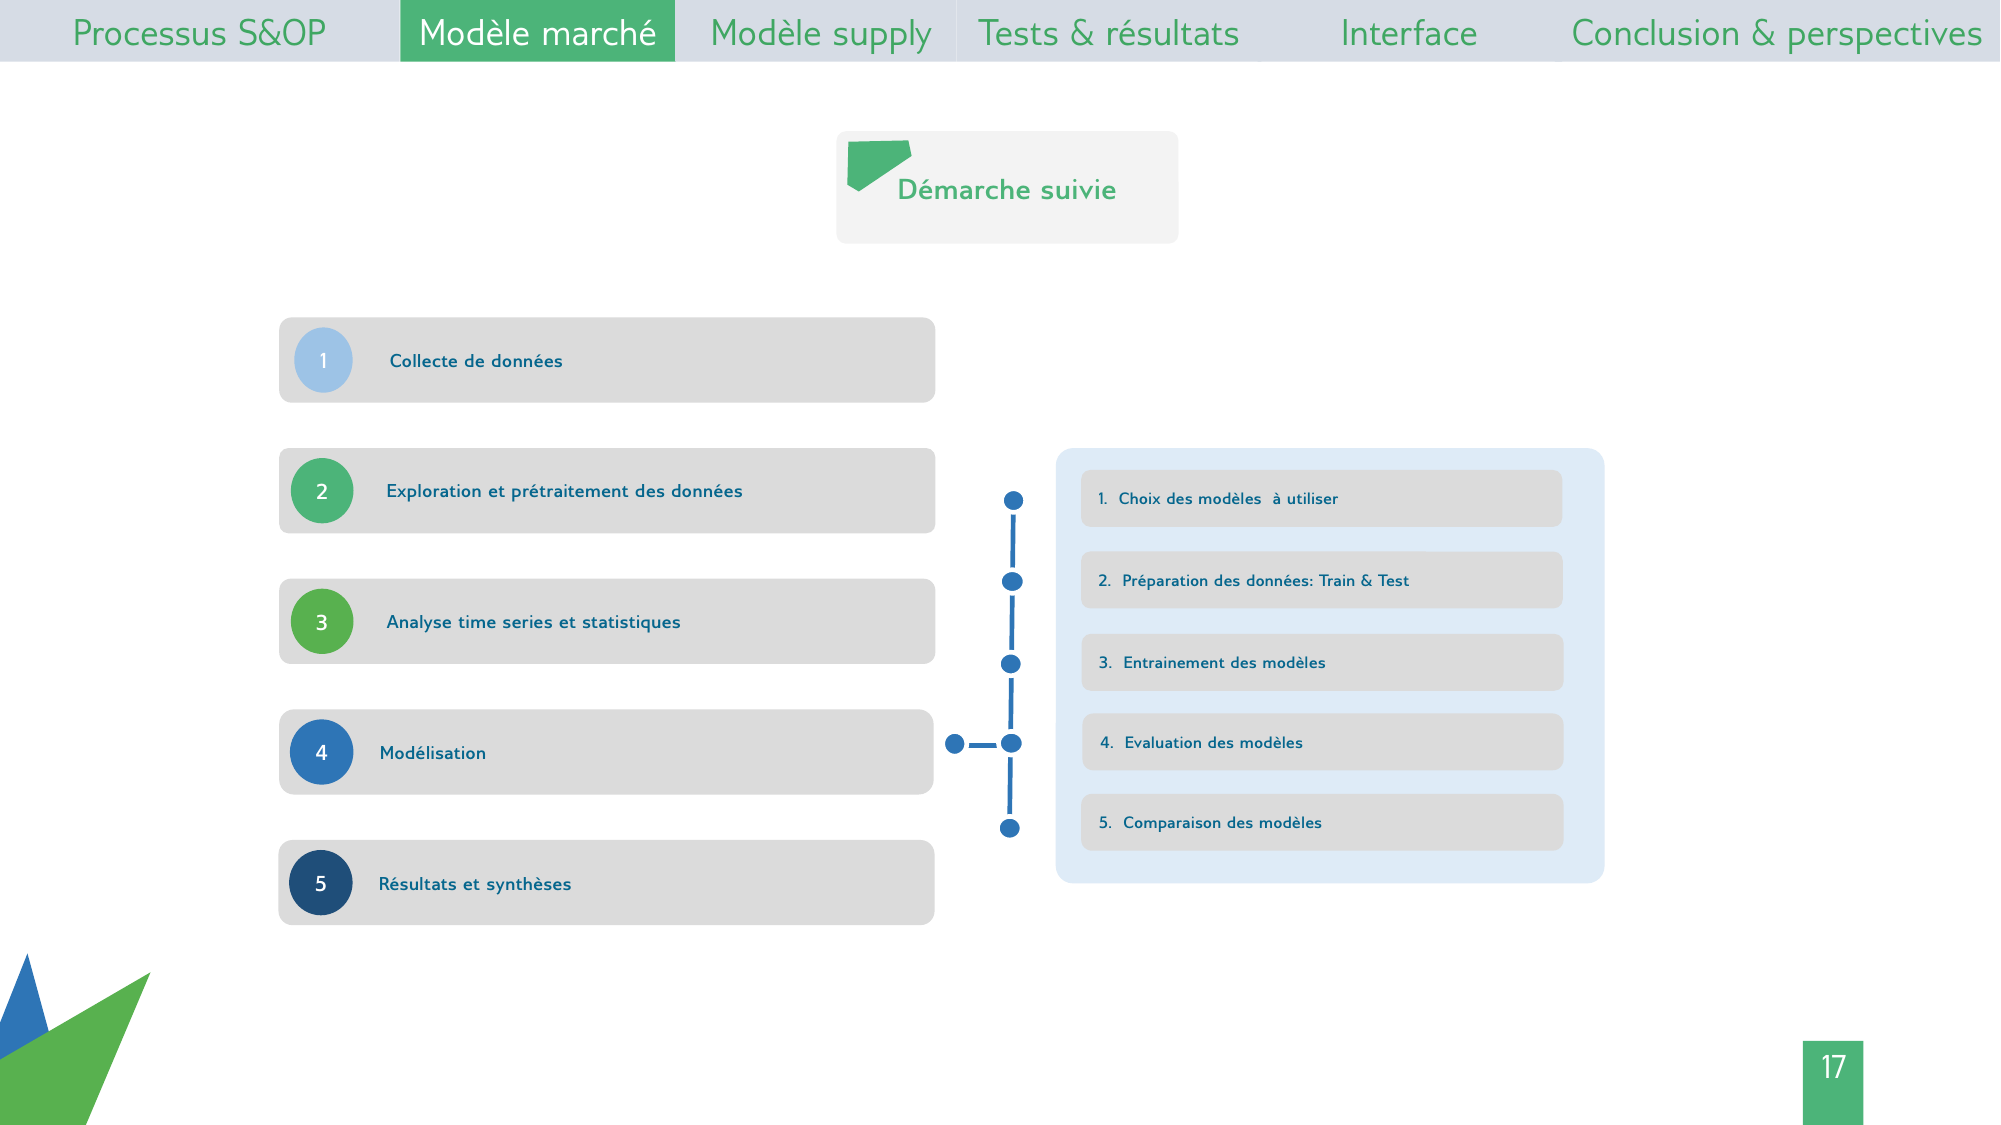

Processus S&OP
Modèle marché
 Modèle supply
Tests & résultats
Interface
Conclusion & perspectives

Démarche suivie

1
Collecte de données

2
Exploration et prétraitement des données

1.  Choix des modèles  à utiliser

2.  Préparation des données: Train & Test

3
Analyse time series et statistiques
3.  Entrainement des modèles

4
Modélisation
4.  Evaluation des modèles

5.  Comparaison des modèles

5
Résultats et synthèses

17